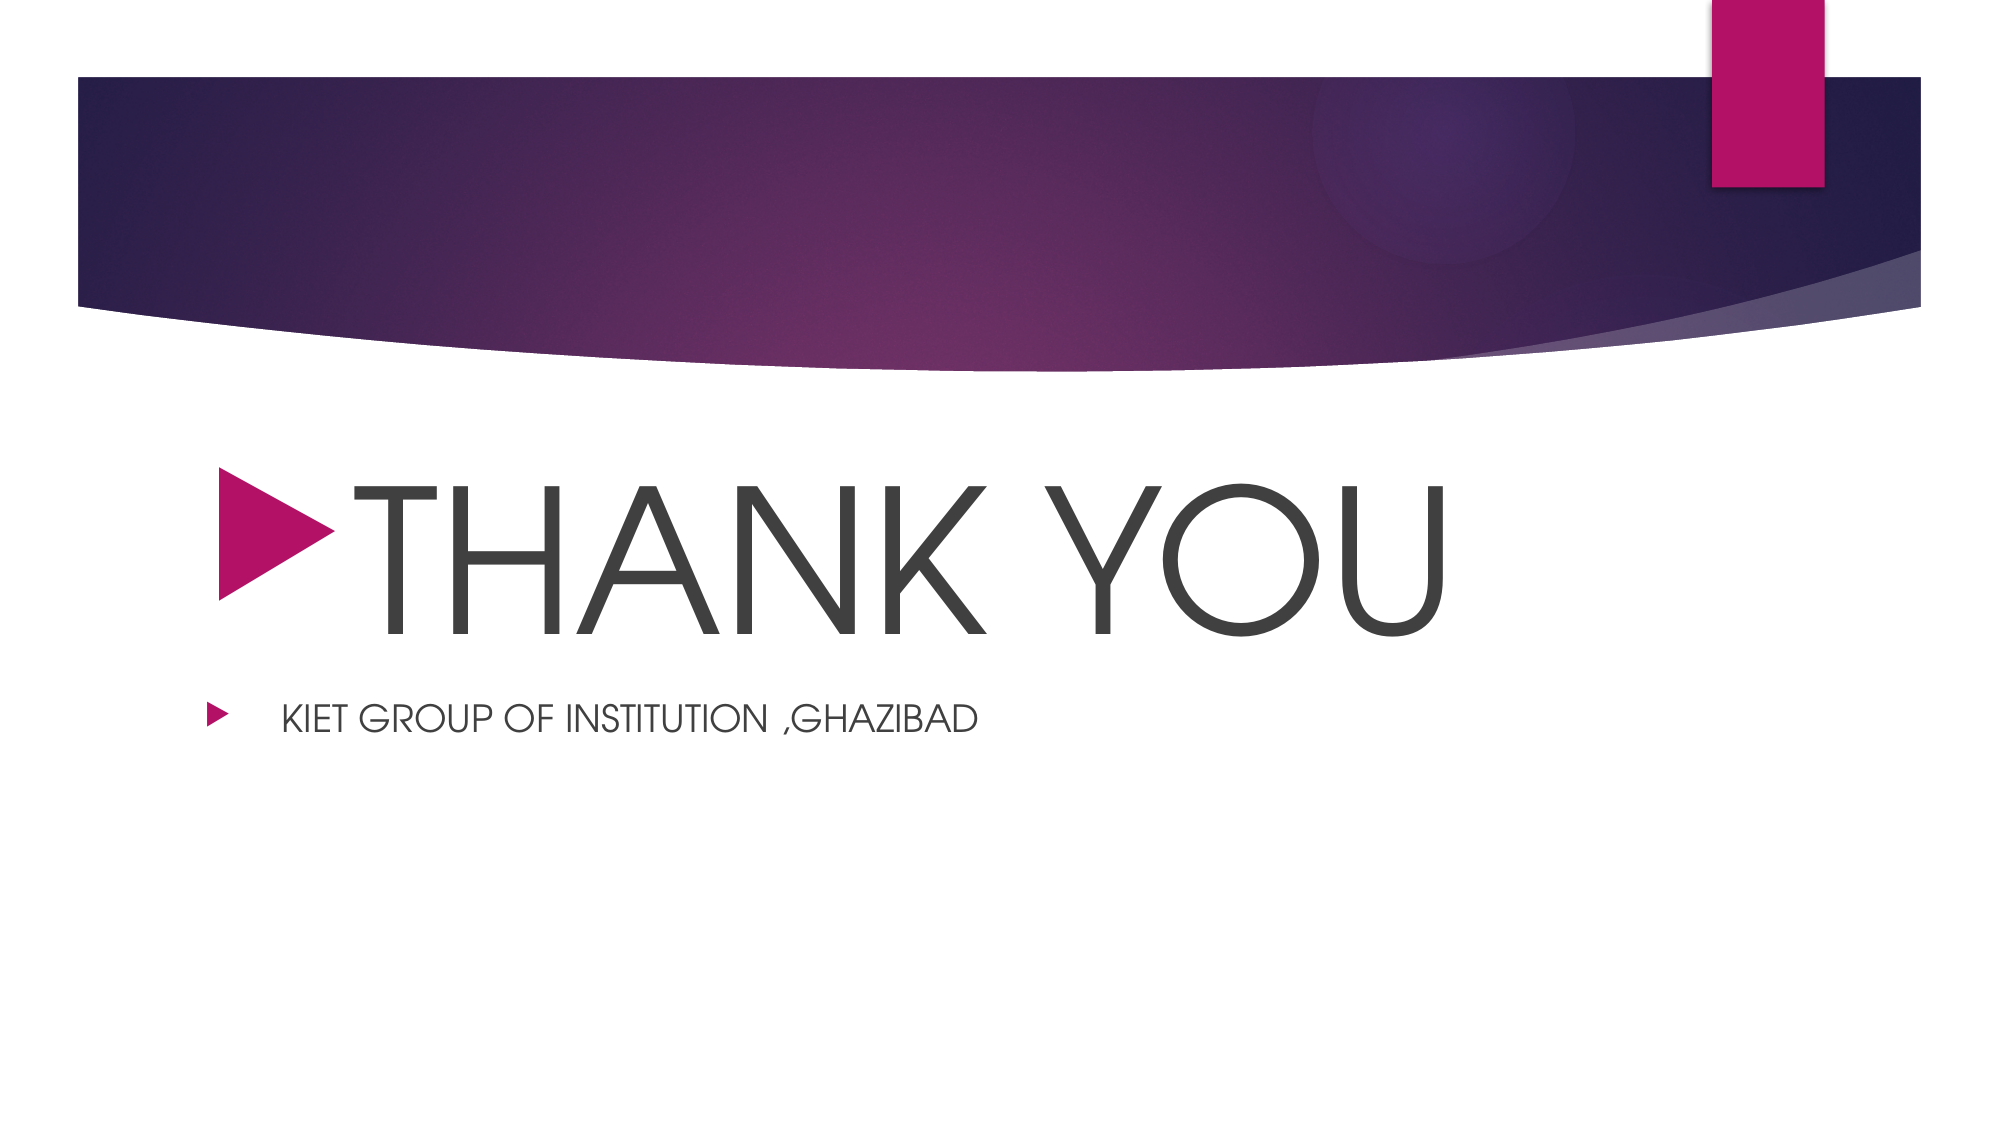

#
THANK YOU
  KIET GROUP OF INSTITUTION ,GHAZIBAD